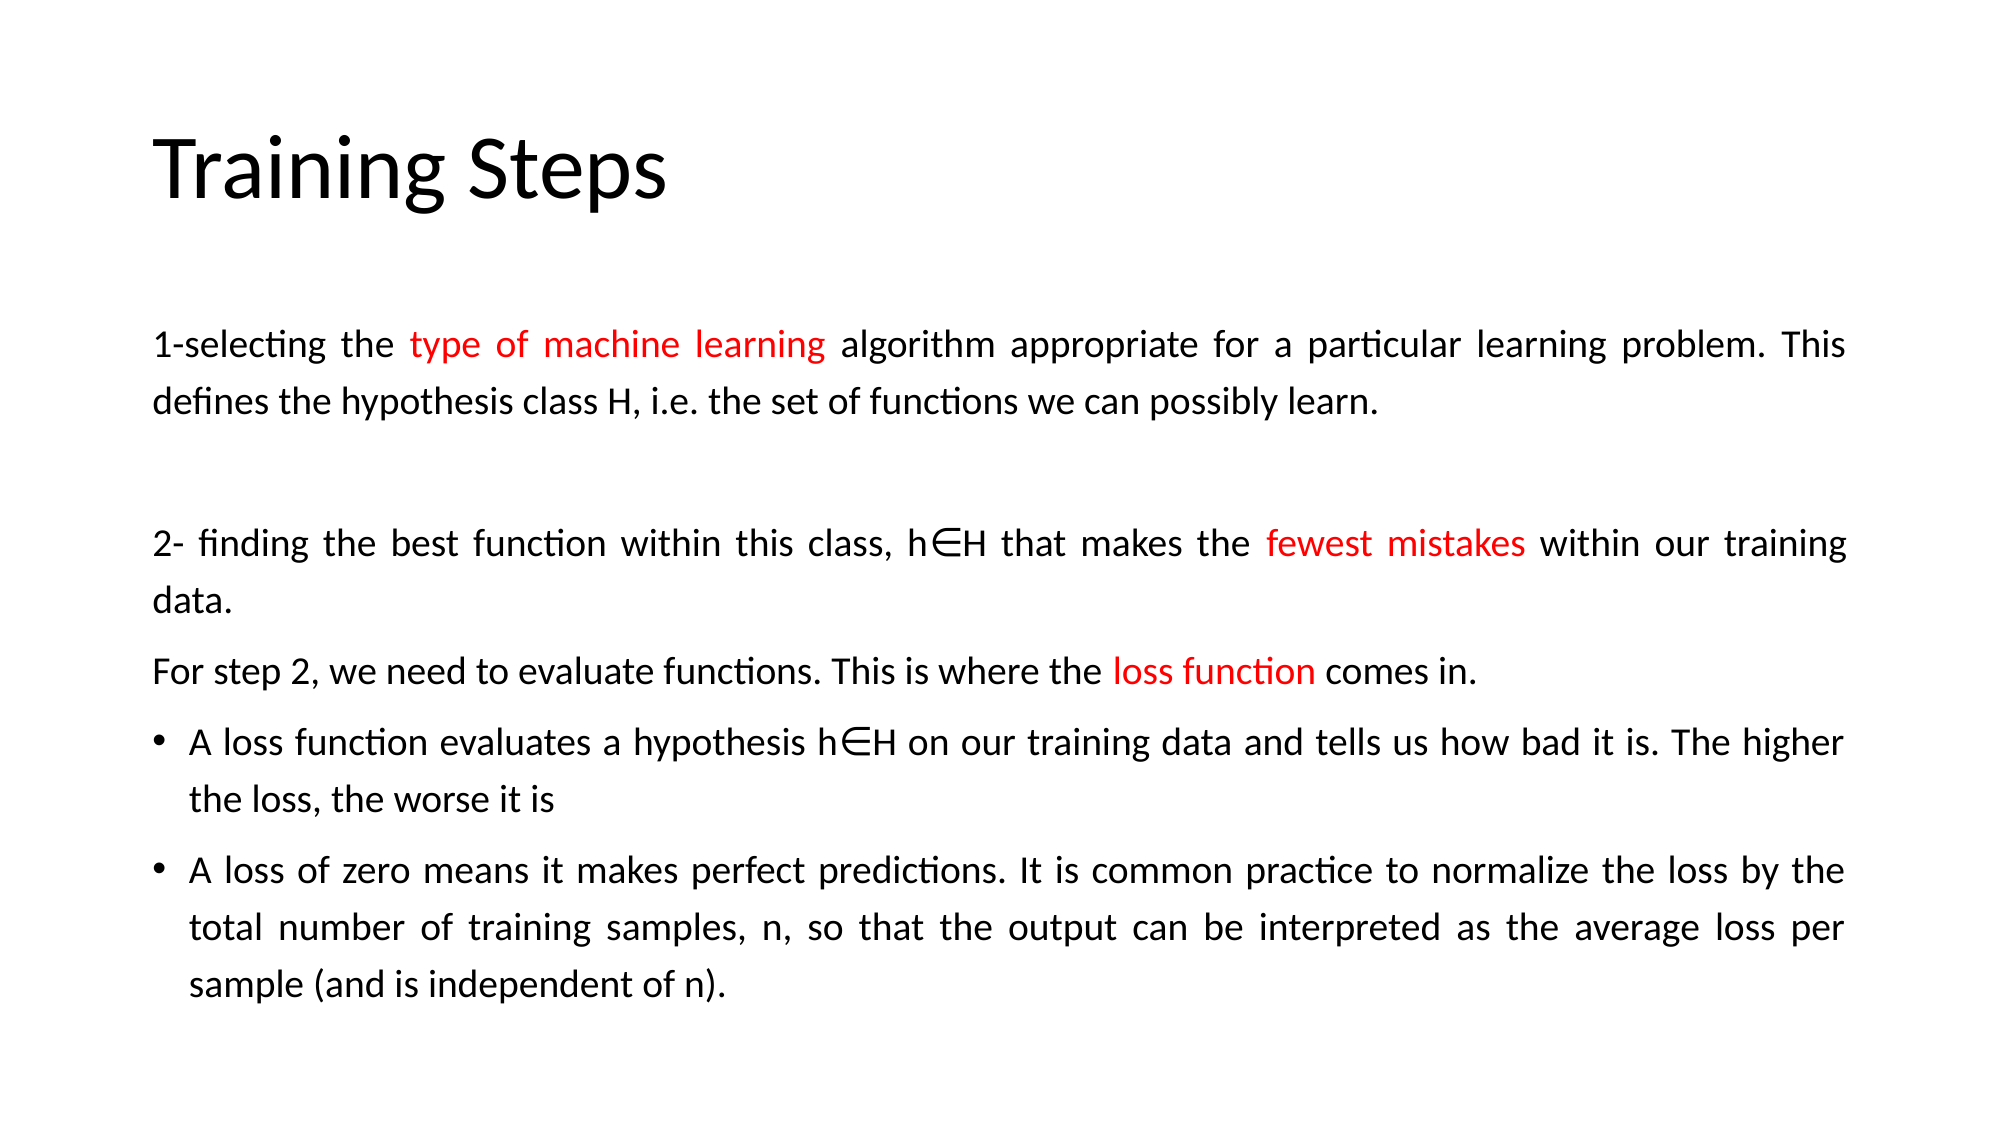

# Training Steps
1-selecting the type of machine learning algorithm appropriate for a particular learning problem. This defines the hypothesis class H, i.e. the set of functions we can possibly learn.

2- finding the best function within this class, h∈H that makes the fewest mistakes within our training data.
For step 2, we need to evaluate functions. This is where the loss function comes in.
A loss function evaluates a hypothesis h∈H on our training data and tells us how bad it is. The higher the loss, the worse it is
A loss of zero means it makes perfect predictions. It is common practice to normalize the loss by the total number of training samples, n, so that the output can be interpreted as the average loss per sample (and is independent of n).